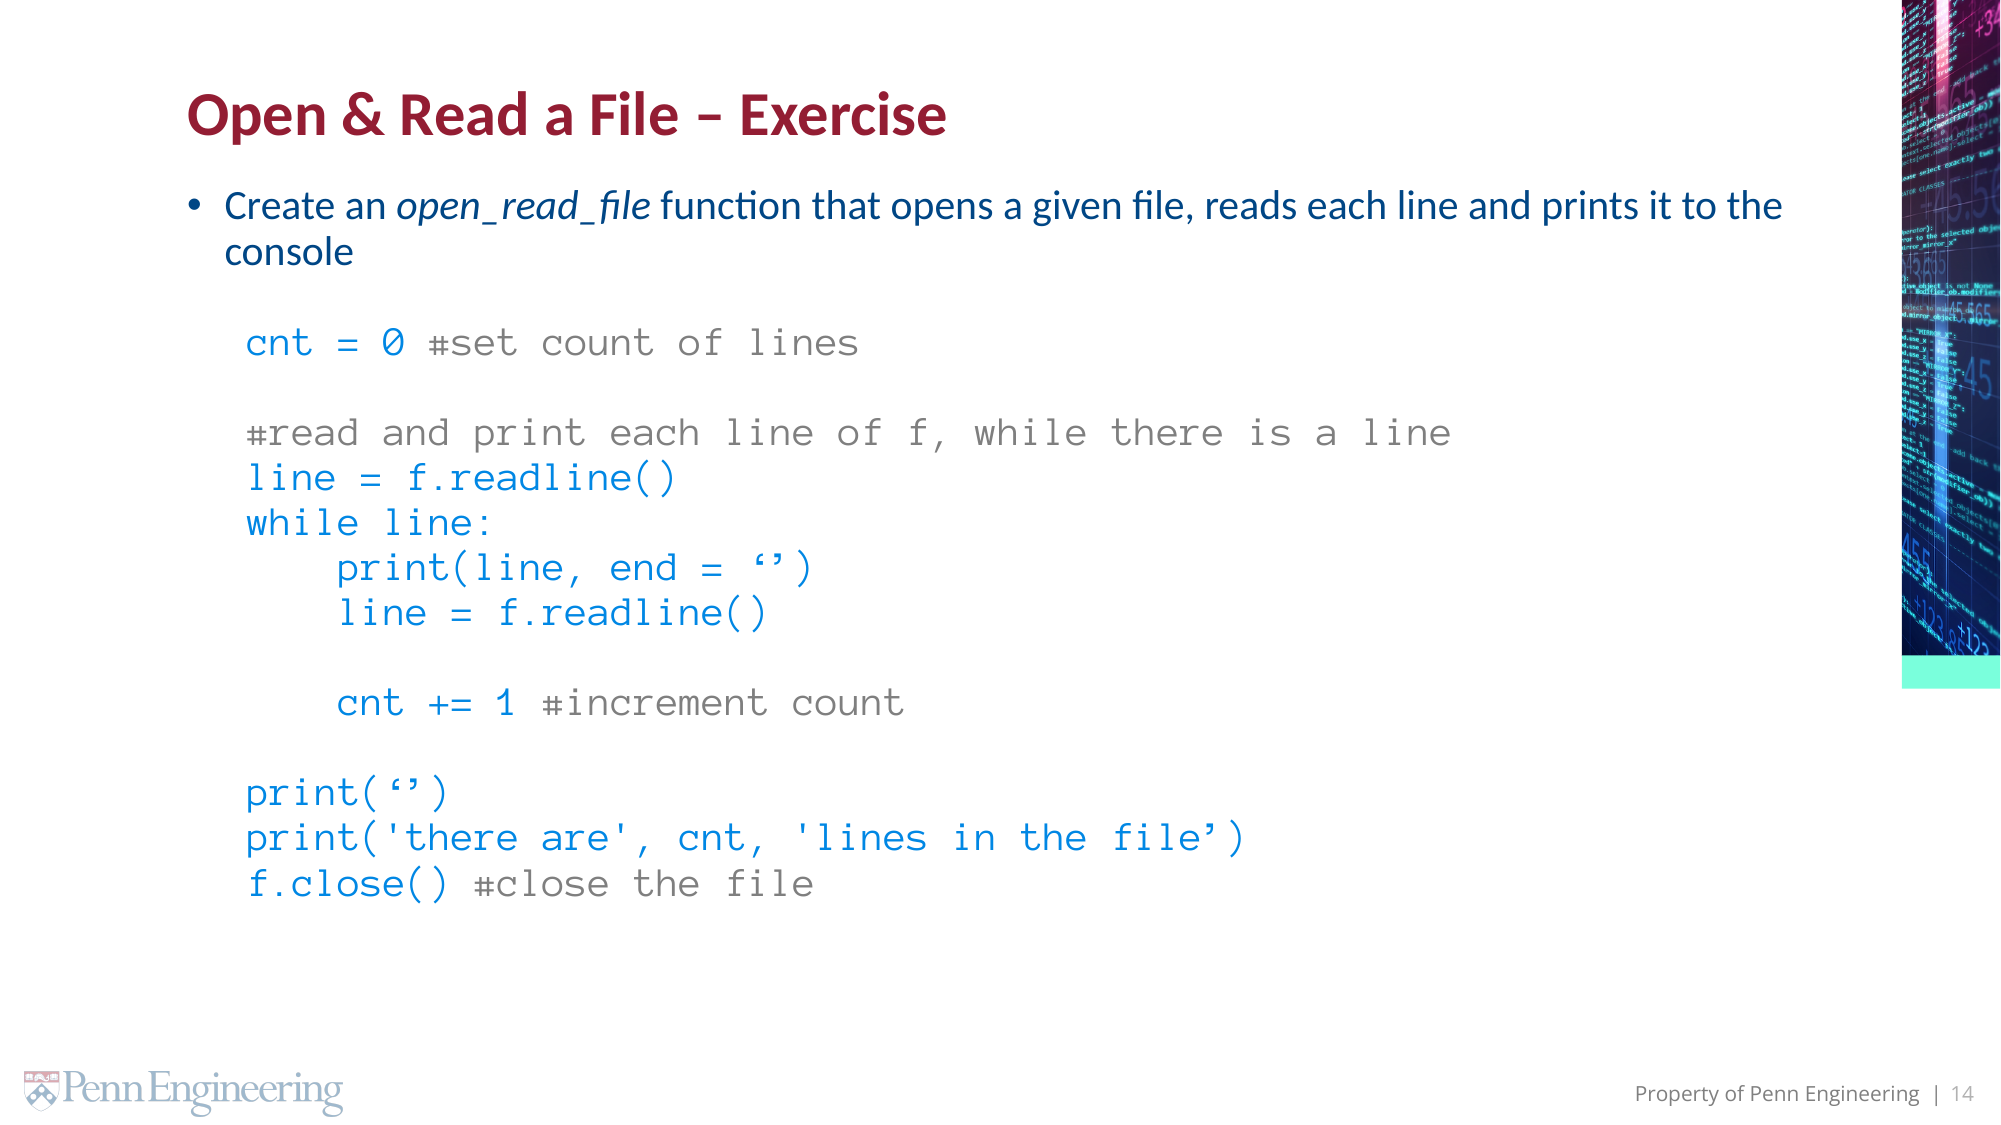

# Open & Read a File – Exercise
Create an open_read_file function that opens a given file, reads each line and prints it to the console
 cnt = 0 #set count of lines
 #read and print each line of f, while there is a line
 line = f.readline()
 while line:
     print(line, end = ‘’)
     line = f.readline()
     cnt += 1 #increment count
 print(‘’)
 print('there are', cnt, 'lines in the file’)
 f.close() #close the file
14